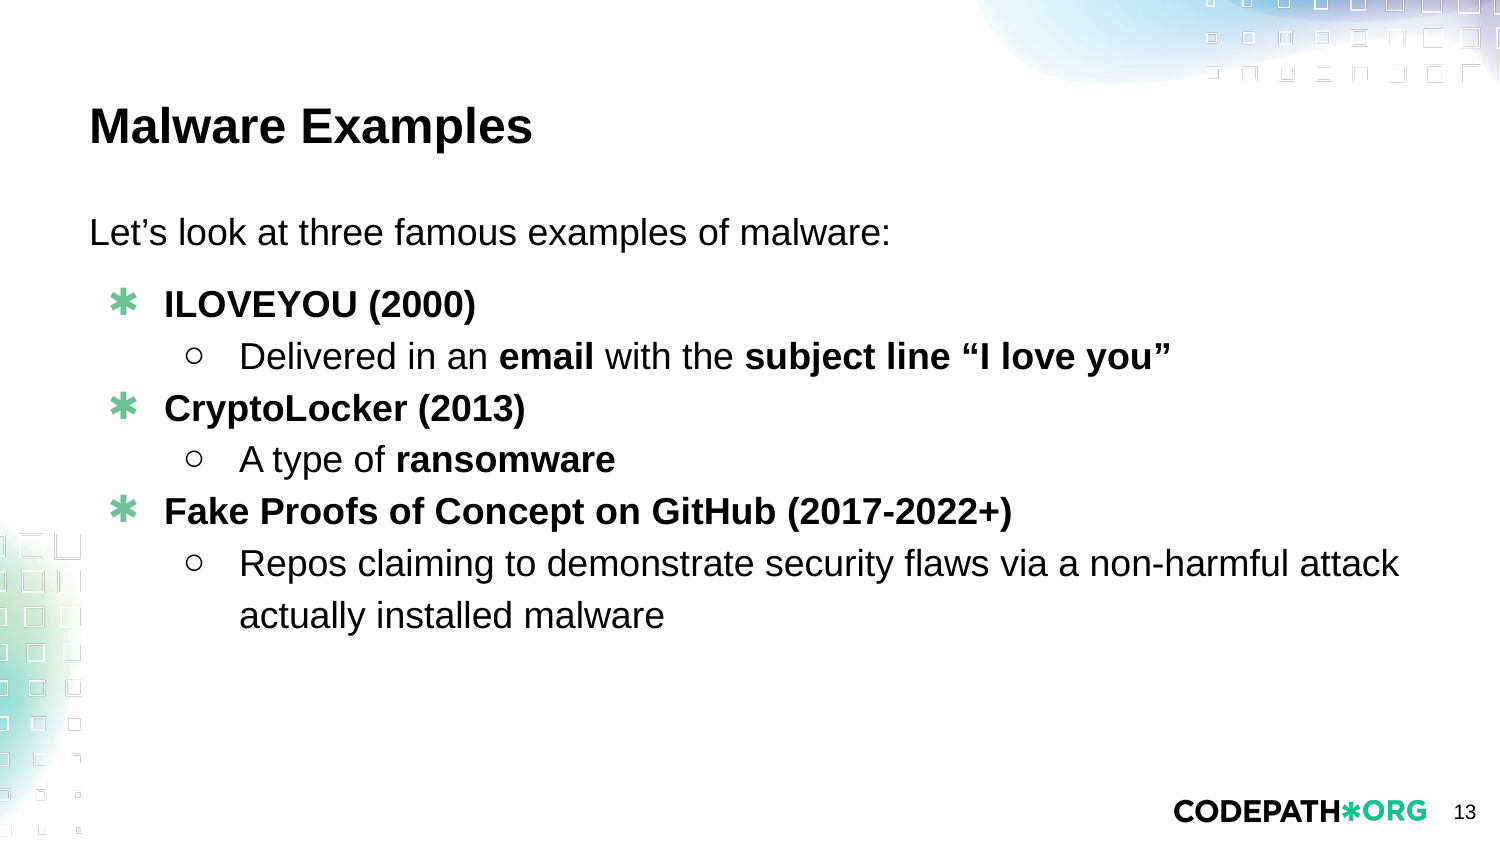

# Malware Examples
Let’s look at three famous examples of malware:
ILOVEYOU (2000)
Delivered in an email with the subject line “I love you”
CryptoLocker (2013)
A type of ransomware
Fake Proofs of Concept on GitHub (2017-2022+)
Repos claiming to demonstrate security flaws via a non-harmful attack actually installed malware
13